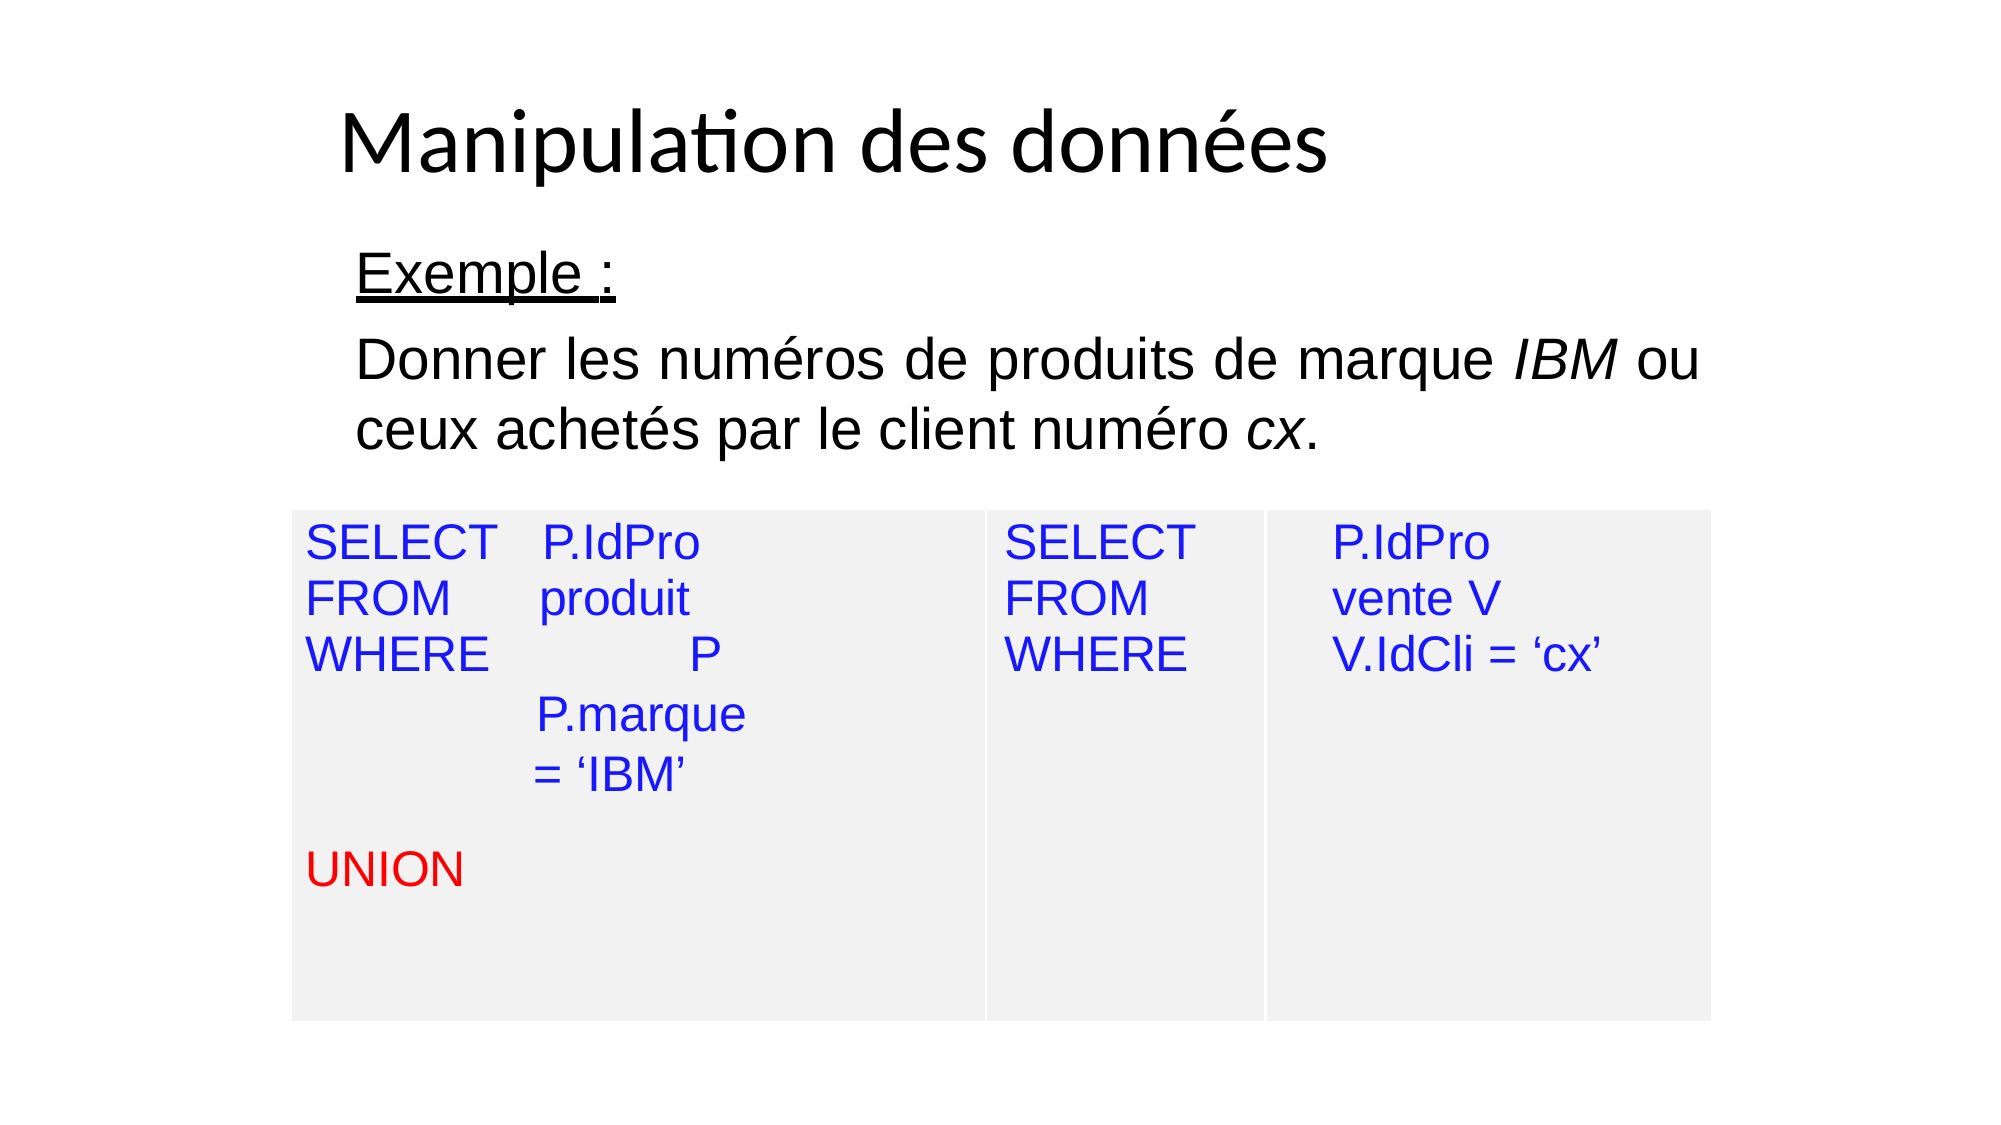

# Manipulation des données
Exemple :
Donner les numéros de produits de marque IBM ou ceux achetés par le client numéro cx.
| SELECT FROM WHERE | P.IdPro produit P P.marque = ‘IBM’ | SELECT FROM WHERE | P.IdPro vente V V.IdCli = ‘cx’ |
| --- | --- | --- | --- |
| UNION |  |  |  |